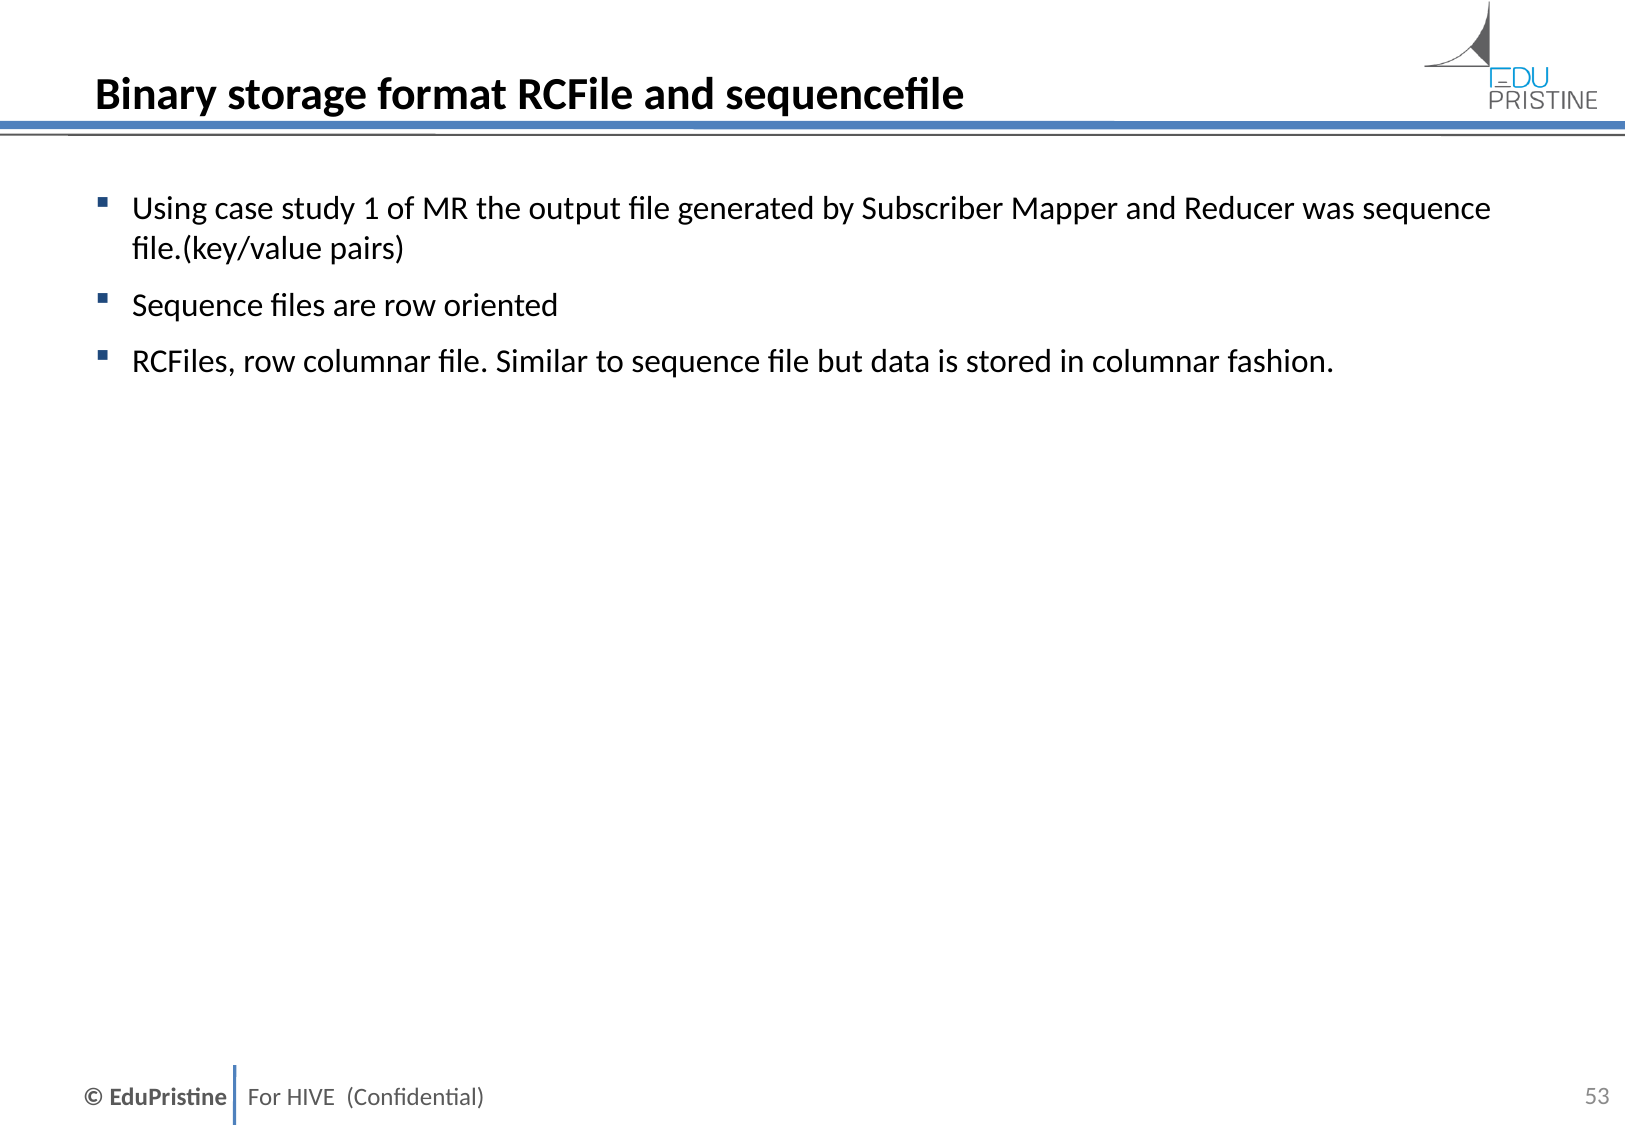

# Binary storage format RCFile and sequencefile
Using case study 1 of MR the output file generated by Subscriber Mapper and Reducer was sequence file.(key/value pairs)
Sequence files are row oriented
RCFiles, row columnar file. Similar to sequence file but data is stored in columnar fashion.

53